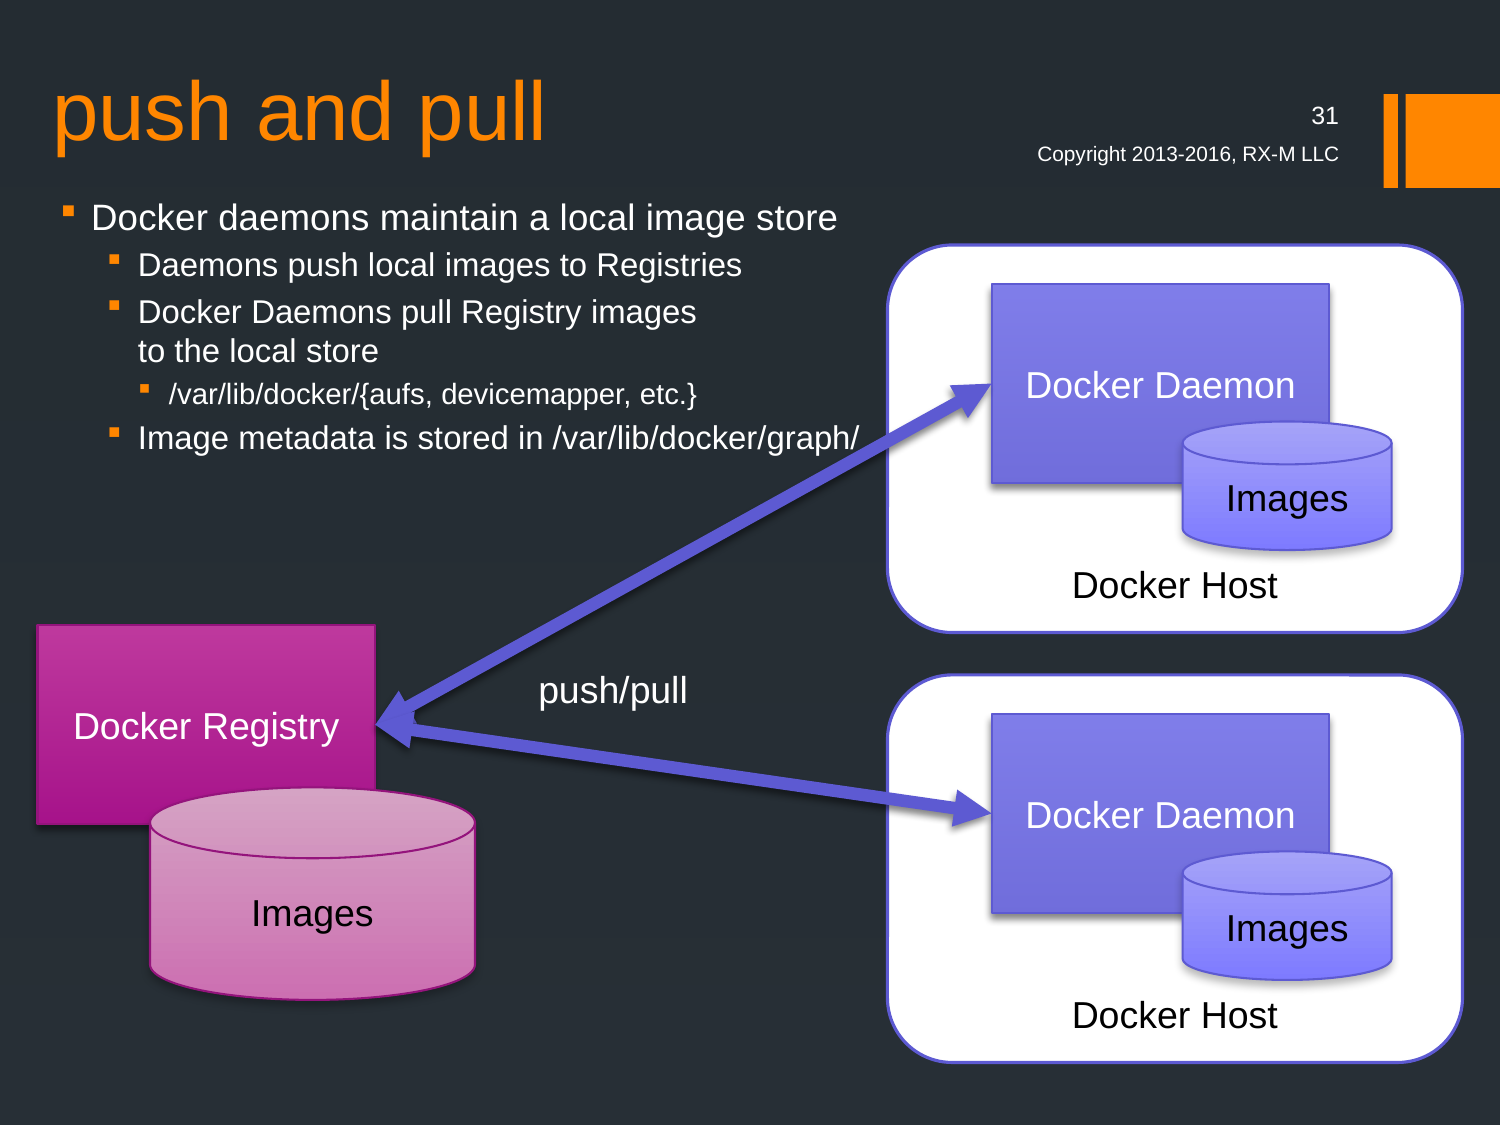

# push and pull
31
Copyright 2013-2016, RX-M LLC
Docker daemons maintain a local image store
Daemons push local images to Registries
Docker Daemons pull Registry images
to the local store
/var/lib/docker/{aufs, devicemapper, etc.}
Image metadata is stored in /var/lib/docker/graph/
Docker Host
Docker Daemon
Images
Docker Registry
push/pull
Docker Host
Docker Daemon
Images
Images